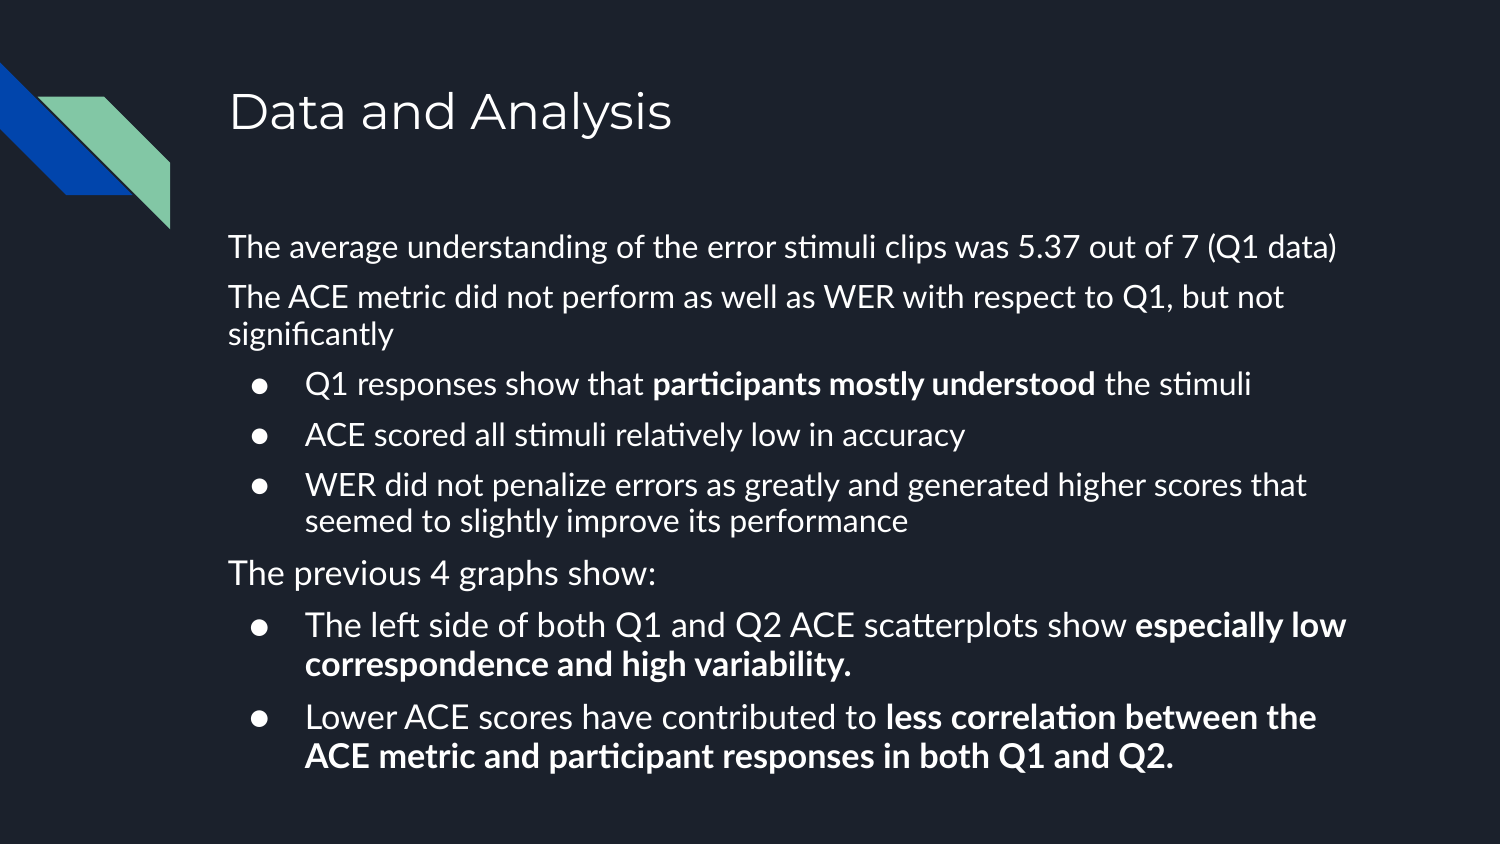

# Data and Analysis
The average understanding of the error stimuli clips was 5.37 out of 7 (Q1 data)
The ACE metric did not perform as well as WER with respect to Q1, but not significantly
Q1 responses show that participants mostly understood the stimuli
ACE scored all stimuli relatively low in accuracy
WER did not penalize errors as greatly and generated higher scores that seemed to slightly improve its performance
The previous 4 graphs show:
The left side of both Q1 and Q2 ACE scatterplots show especially low correspondence and high variability.
Lower ACE scores have contributed to less correlation between the ACE metric and participant responses in both Q1 and Q2.